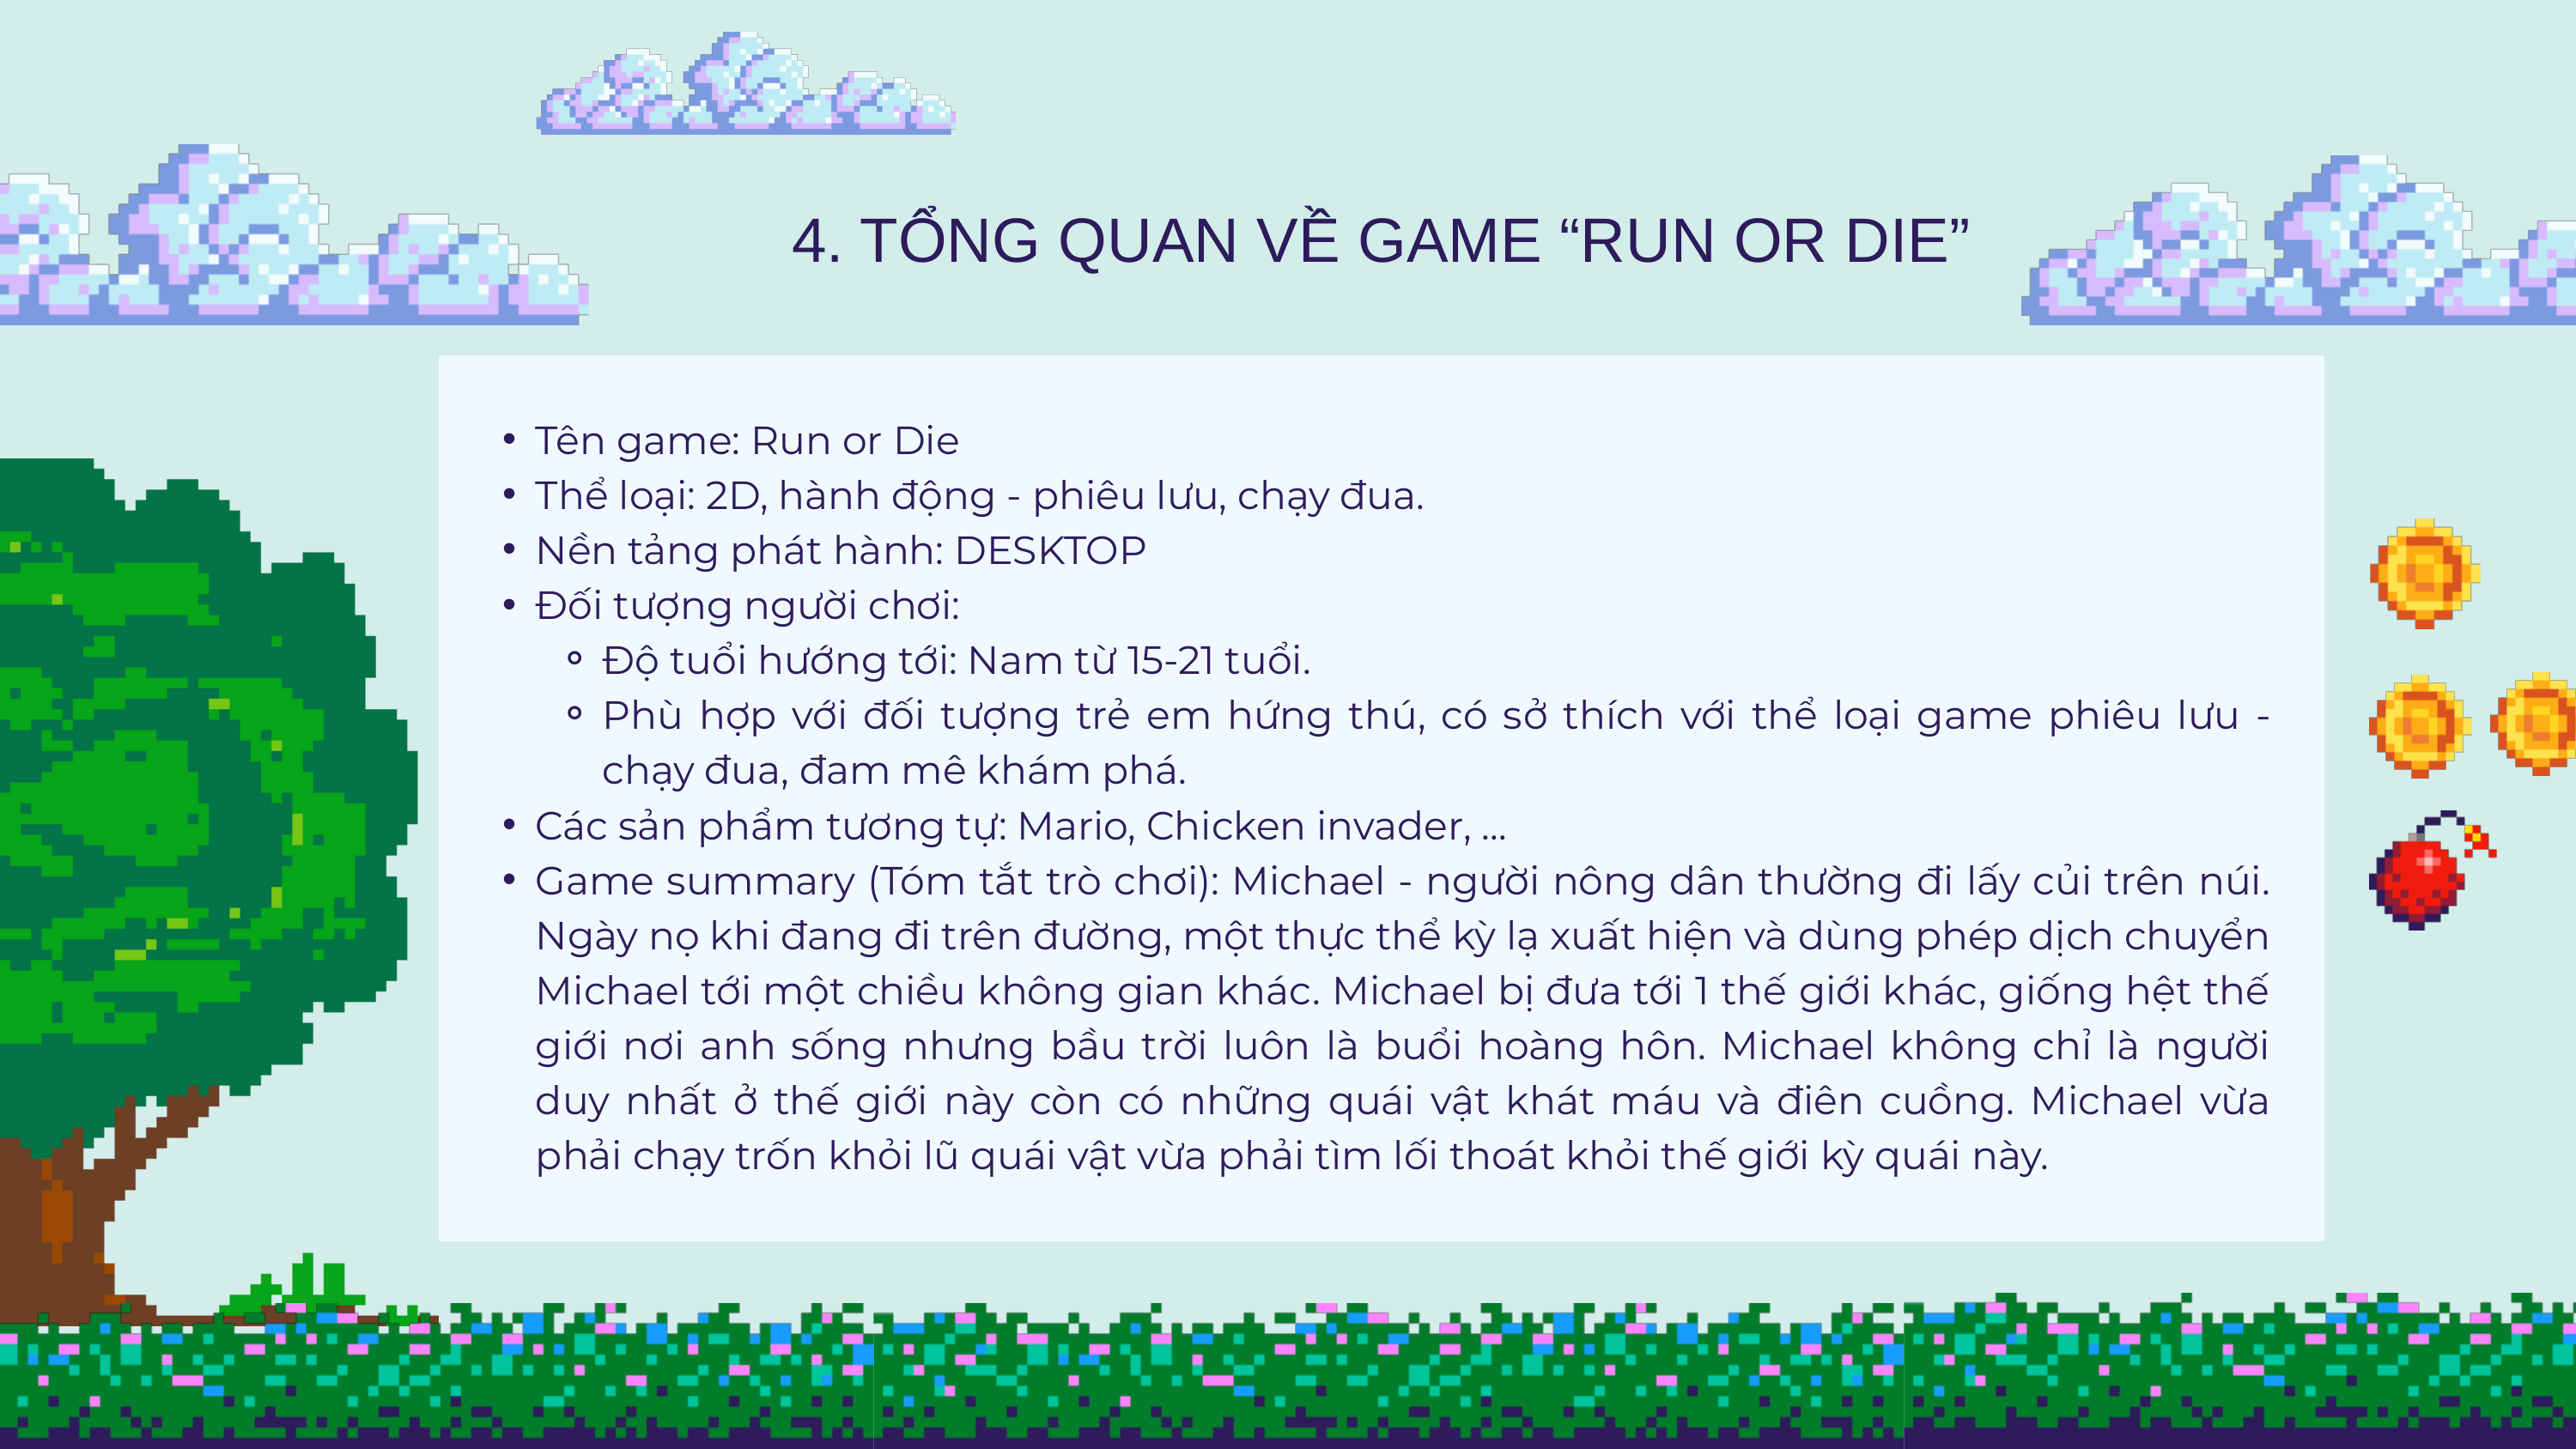

4. TỔNG QUAN VỀ GAME “RUN OR DIE”

Tên game: Run or Die
Thể loại: 2D, hành động - phiêu lưu, chạy đua.
Nền tảng phát hành: DESKTOP
Đối tượng người chơi:
Độ tuổi hướng tới: Nam từ 15-21 tuổi.
Phù hợp với đối tượng trẻ em hứng thú, có sở thích với thể loại game phiêu lưu - chạy đua, đam mê khám phá.
Các sản phẩm tương tự: Mario, Chicken invader, …
Game summary (Tóm tắt trò chơi): Michael - người nông dân thường đi lấy củi trên núi. Ngày nọ khi đang đi trên đường, một thực thể kỳ lạ xuất hiện và dùng phép dịch chuyển Michael tới một chiều không gian khác. Michael bị đưa tới 1 thế giới khác, giống hệt thế giới nơi anh sống nhưng bầu trời luôn là buổi hoàng hôn. Michael không chỉ là người duy nhất ở thế giới này còn có những quái vật khát máu và điên cuồng. Michael vừa phải chạy trốn khỏi lũ quái vật vừa phải tìm lối thoát khỏi thế giới kỳ quái này.